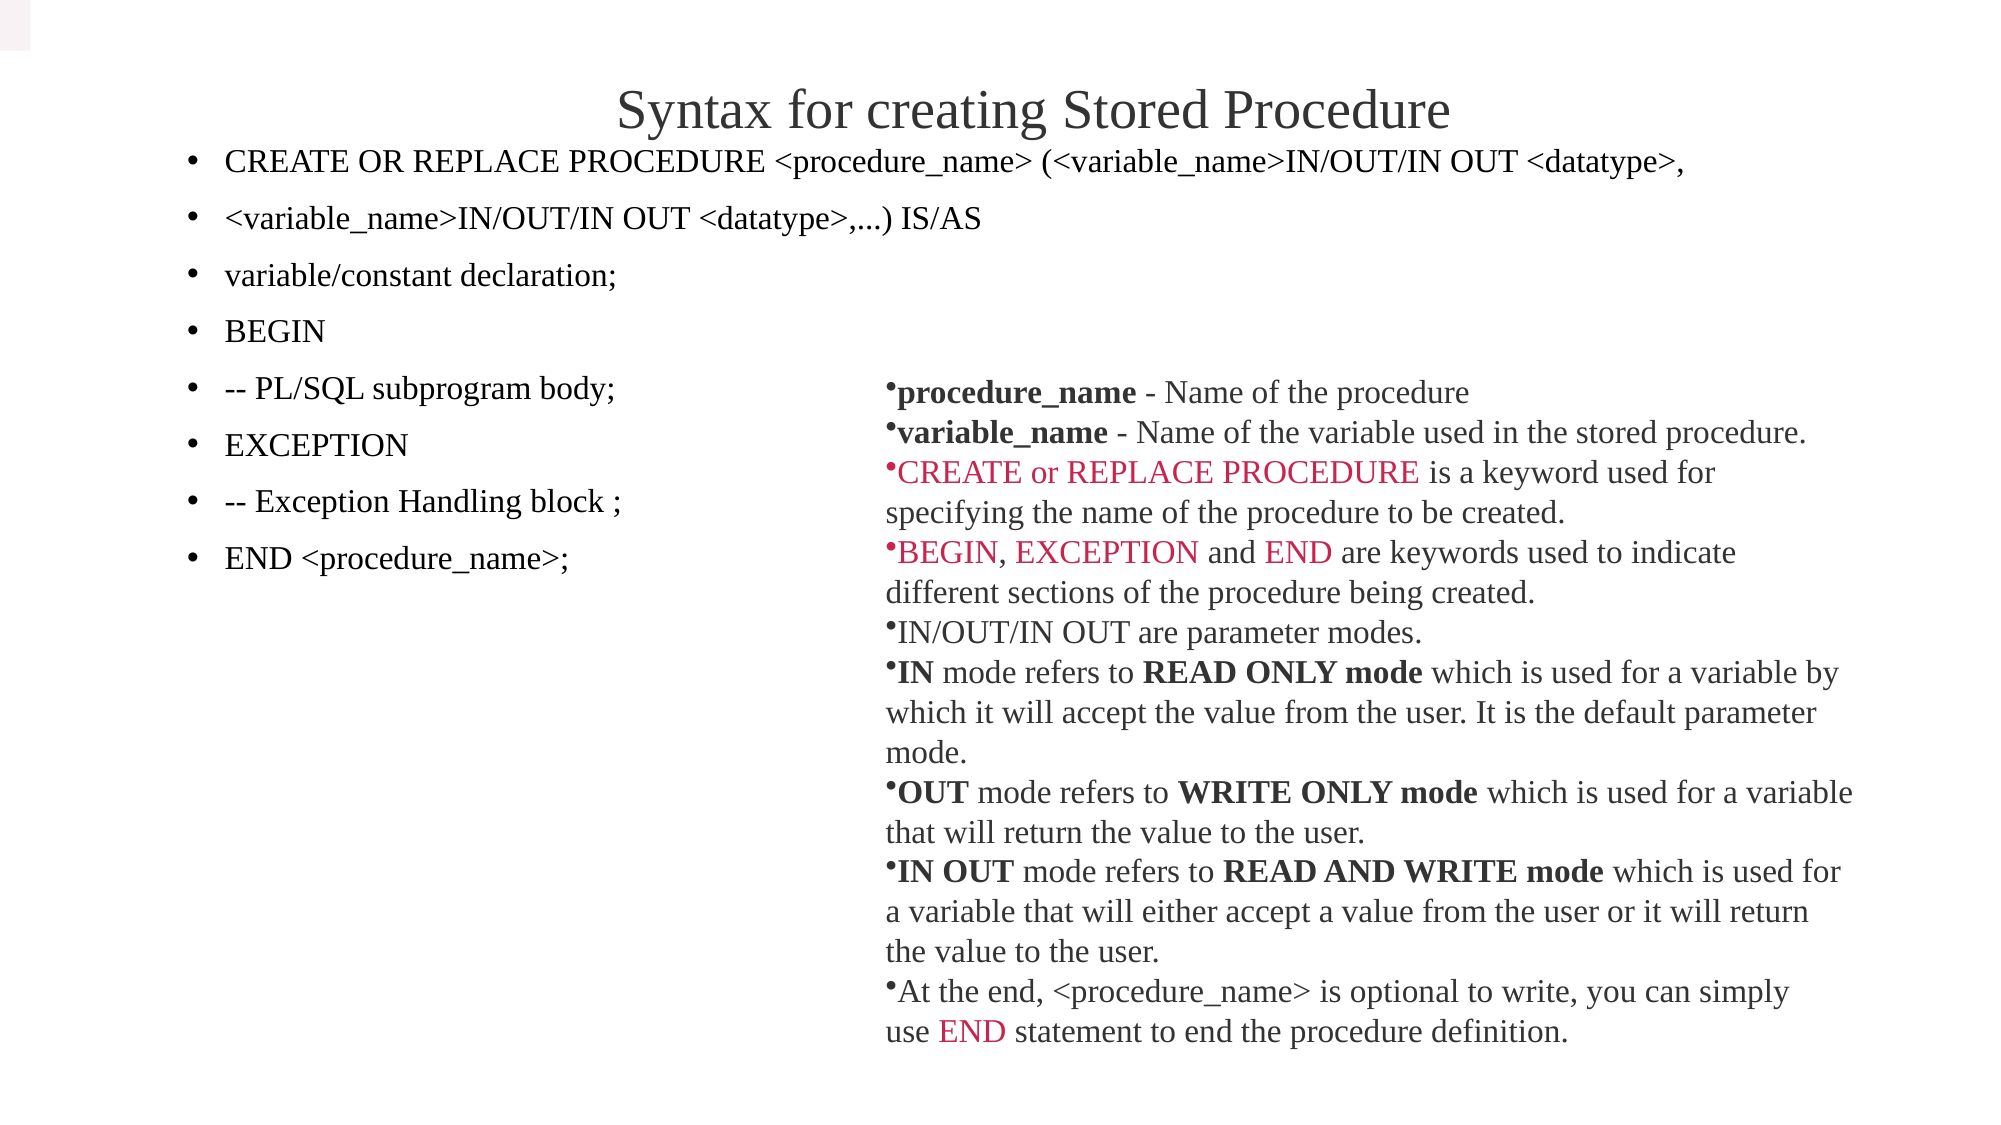

# Syntax for creating Stored Procedure
CREATE OR REPLACE PROCEDURE <procedure_name> (<variable_name>IN/OUT/IN OUT <datatype>,
<variable_name>IN/OUT/IN OUT <datatype>,...) IS/AS
variable/constant declaration;
BEGIN
-- PL/SQL subprogram body;
EXCEPTION
-- Exception Handling block ;
END <procedure_name>;

procedure_name - Name of the procedure
variable_name - Name of the variable used in the stored procedure.
CREATE or REPLACE PROCEDURE is a keyword used for specifying the name of the procedure to be created.
BEGIN, EXCEPTION and END are keywords used to indicate different sections of the procedure being created.
IN/OUT/IN OUT are parameter modes.
IN mode refers to READ ONLY mode which is used for a variable by which it will accept the value from the user. It is the default parameter mode.
OUT mode refers to WRITE ONLY mode which is used for a variable that will return the value to the user.
IN OUT mode refers to READ AND WRITE mode which is used for a variable that will either accept a value from the user or it will return the value to the user.
At the end, <procedure_name> is optional to write, you can simply use END statement to end the procedure definition.